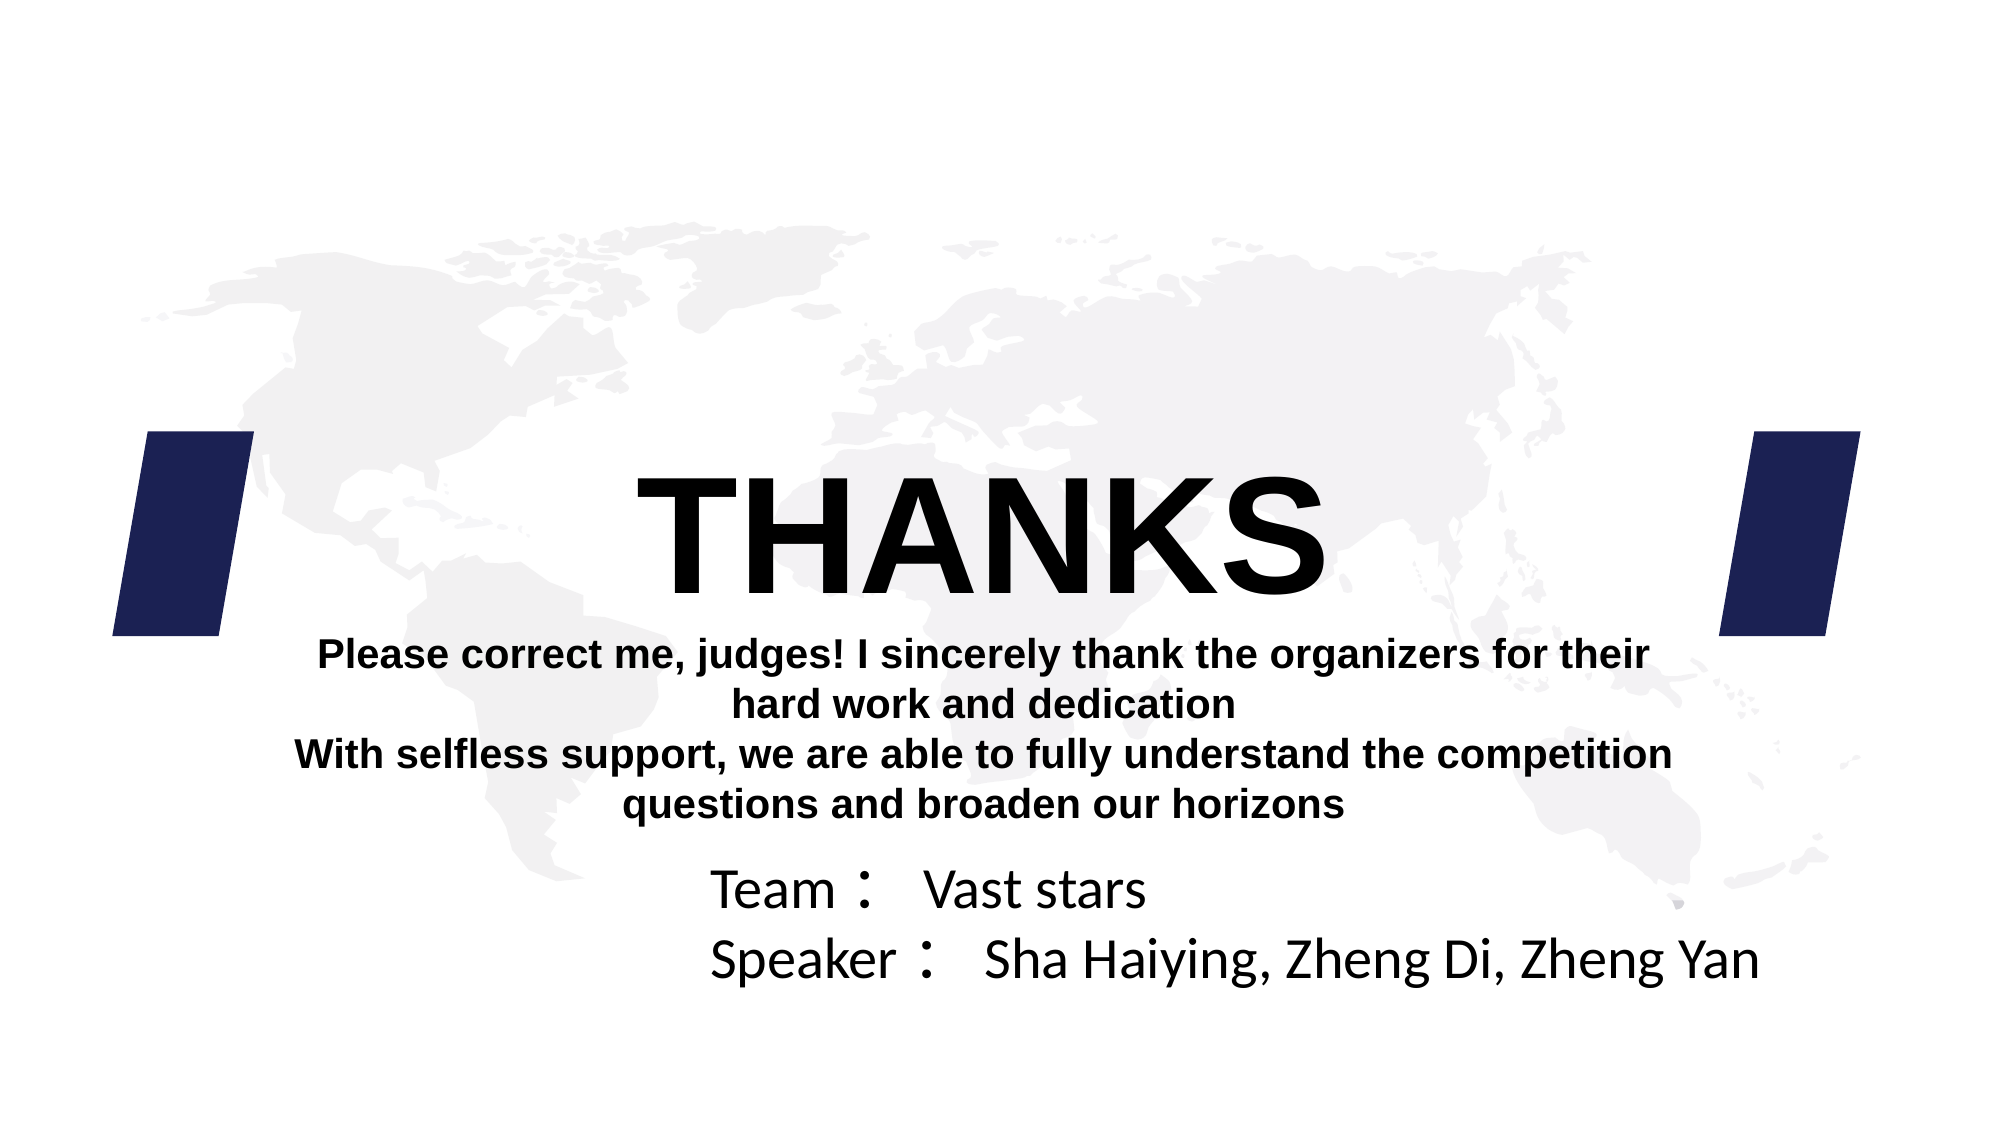

THANKS
Please correct me, judges! I sincerely thank the organizers for their hard work and dedication
With selfless support, we are able to fully understand the competition questions and broaden our horizons

Team：Vast stars
Speaker：Sha Haiying, Zheng Di, Zheng Yan